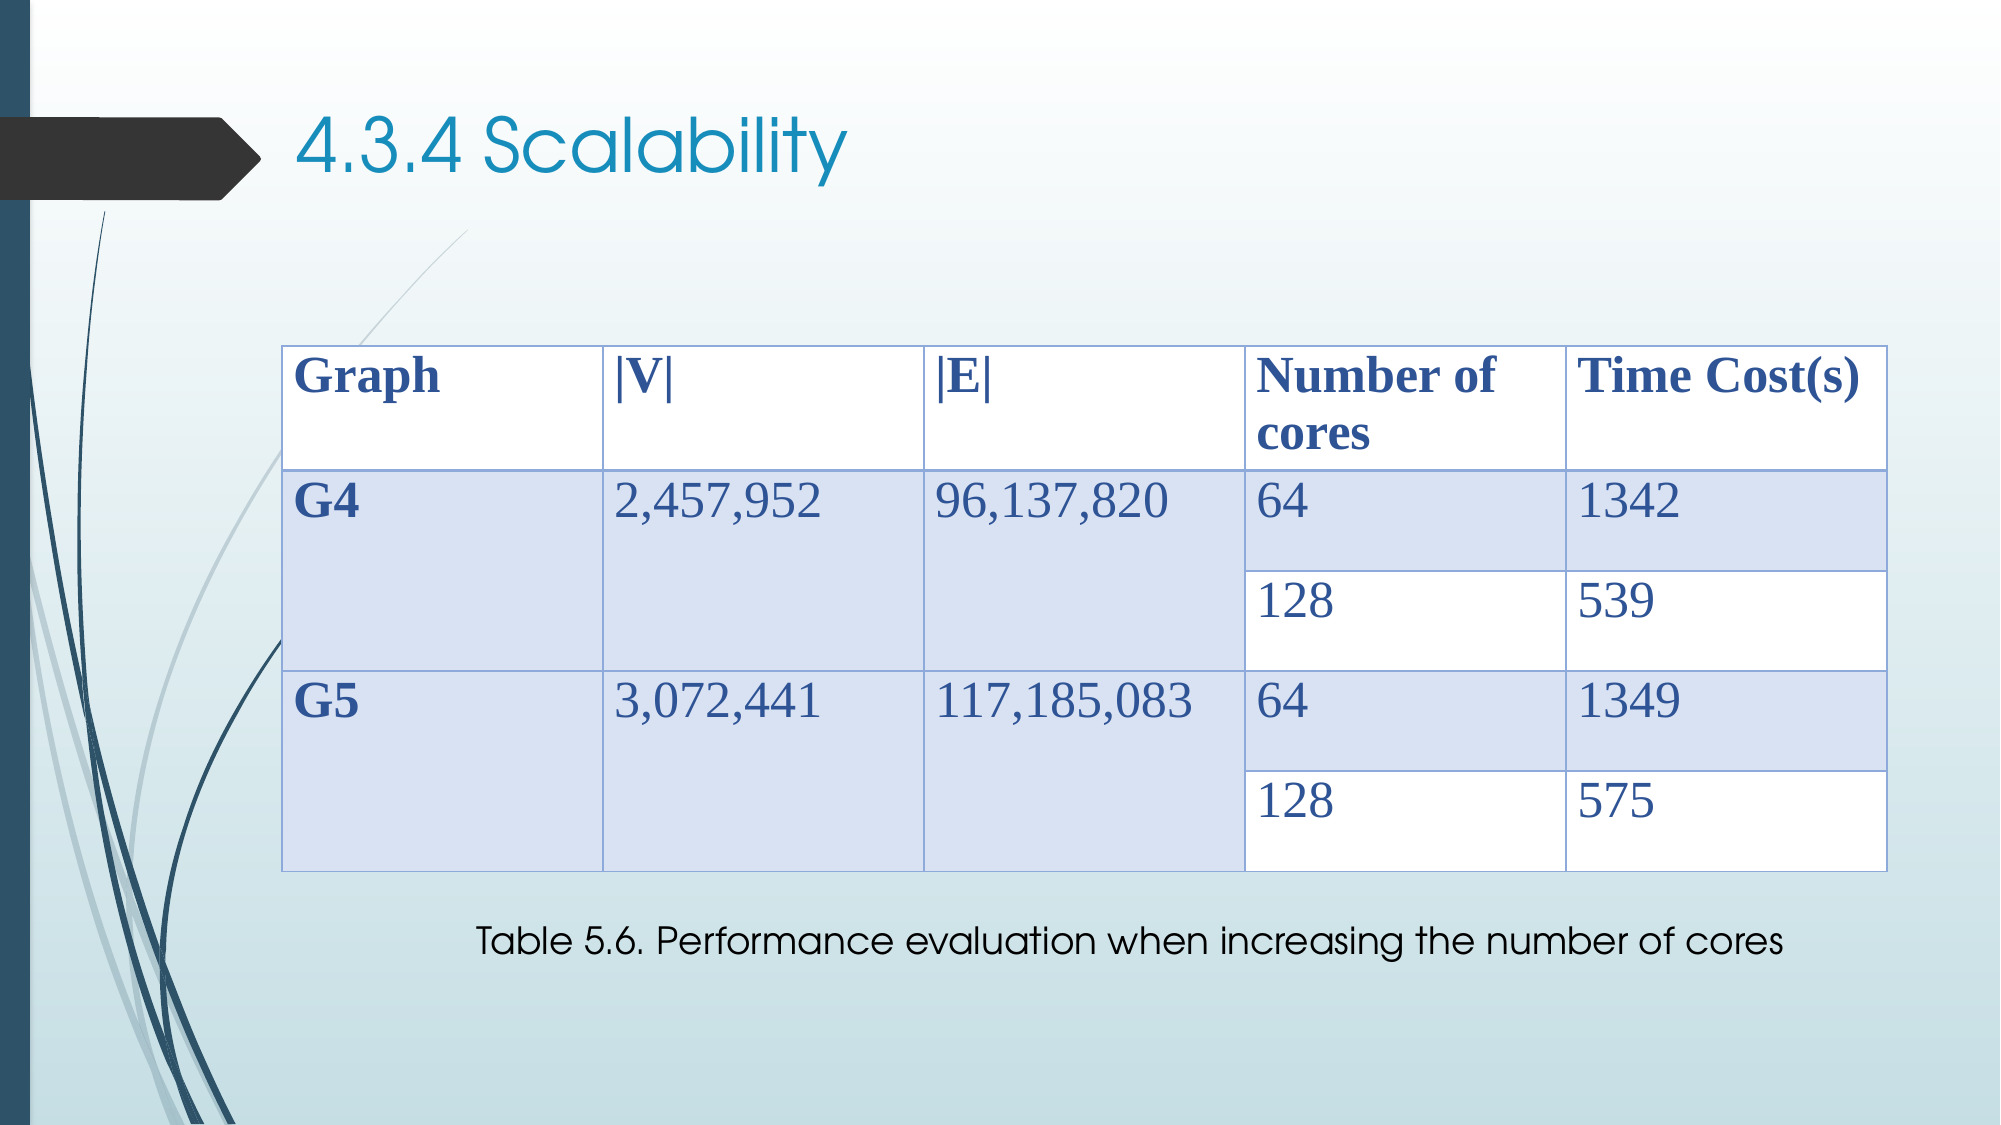

# 4.3.4 Scalability
| Graph | |V| | |E| | Number of cores | Time Cost(s) |
| --- | --- | --- | --- | --- |
| G4 | 2,457,952 | 96,137,820 | 64 | 1342 |
|  |  |  | 128 | 539 |
| G5 | 3,072,441 | 117,185,083 | 64 | 1349 |
|  |  |  | 128 | 575 |
Table 5.6. Performance evaluation when increasing the number of cores